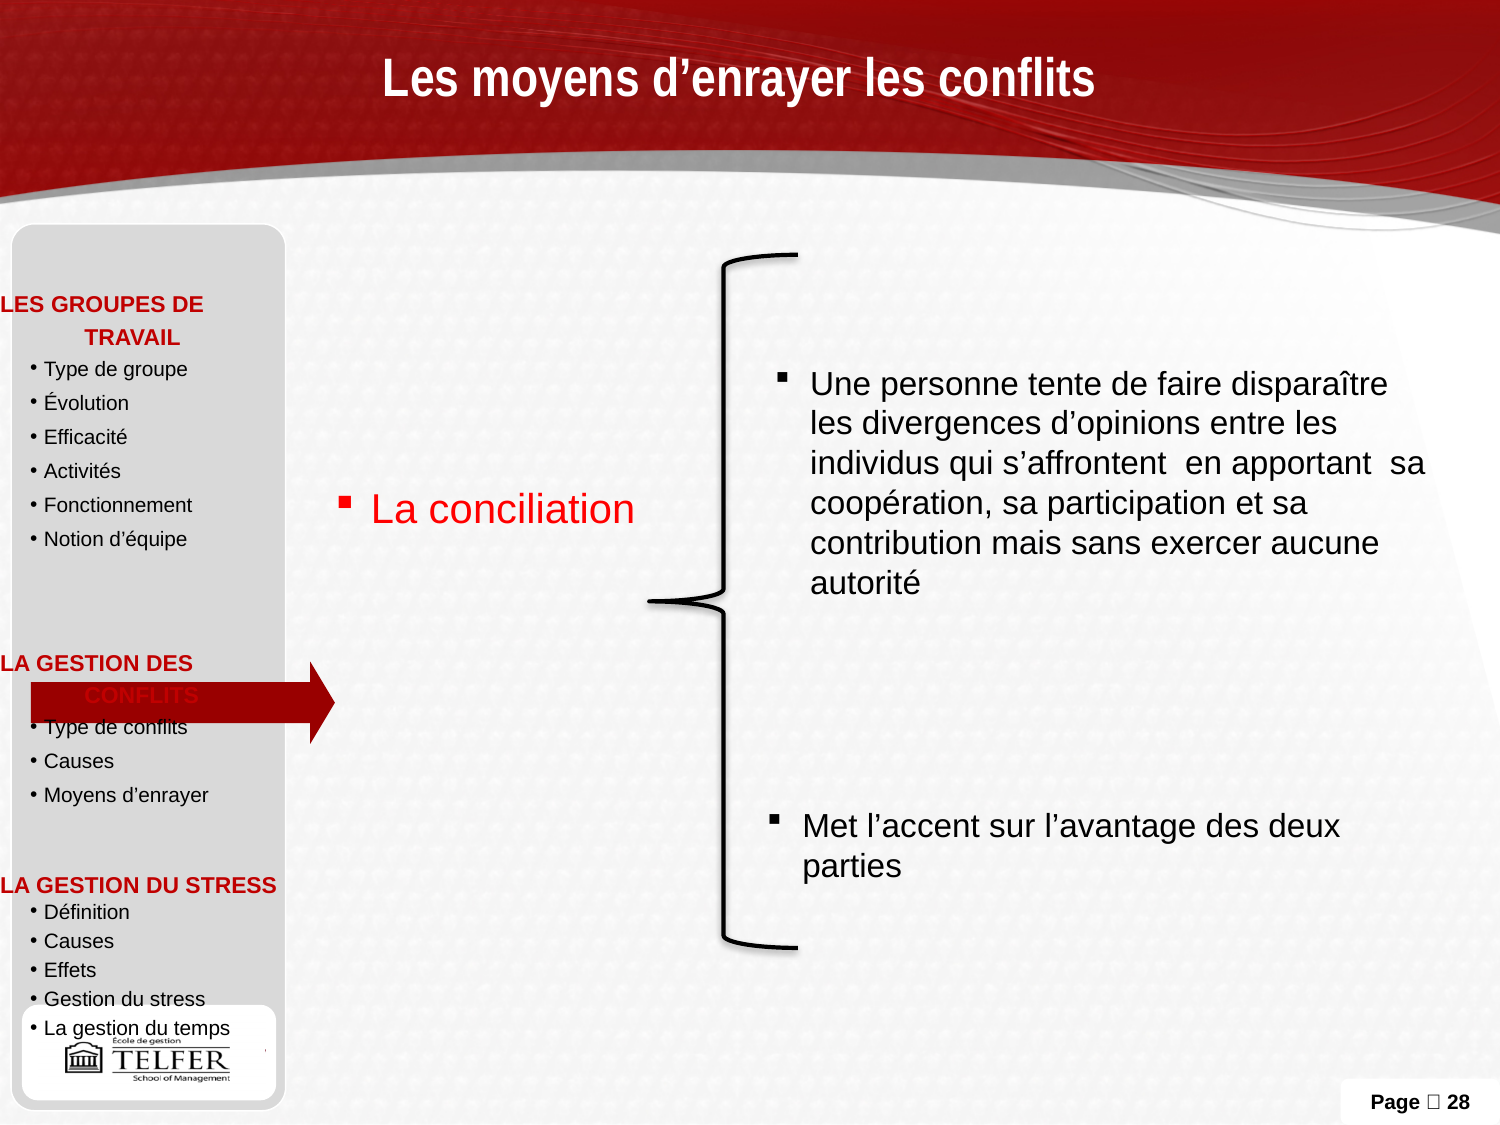

# Les moyens d’enrayer les conflits

Les groupes de travail
Type de groupe
Évolution
Efficacité
Activités
Fonctionnement
Notion d’équipe

La gestion des conflits
Type de conflits
Causes
Moyens d’enrayer

La gestion du stress
Définition
Causes
Effets
Gestion du stress
La gestion du temps

Une personne tente de faire disparaître les divergences d’opinions entre les individus qui s’affrontent  en apportant  sa coopération, sa participation et sa contribution mais sans exercer aucune autorité

La conciliation

Met l’accent sur l’avantage des deux parties